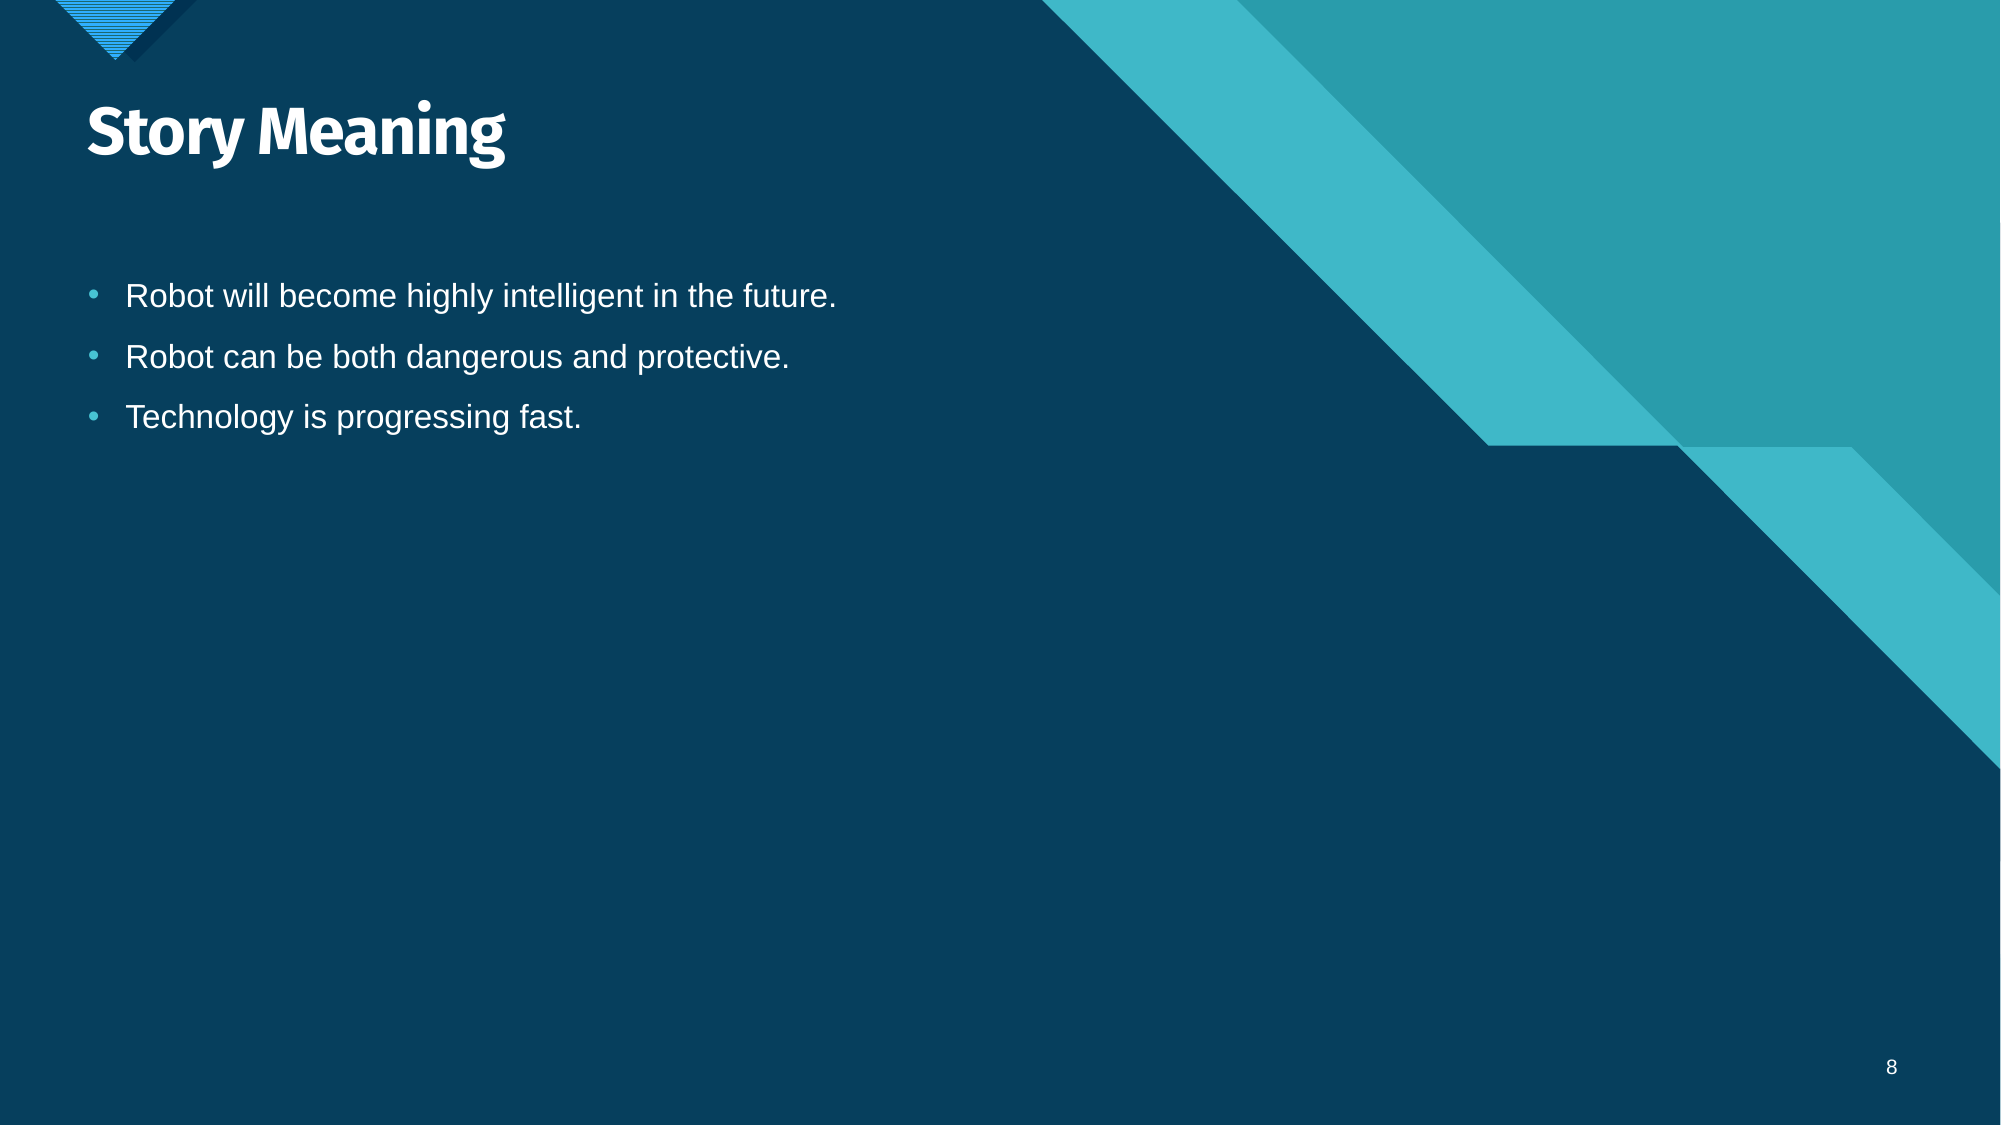

# Story Meaning
Robot will become highly intelligent in the future.
Robot can be both dangerous and protective.
Technology is progressing fast.
8